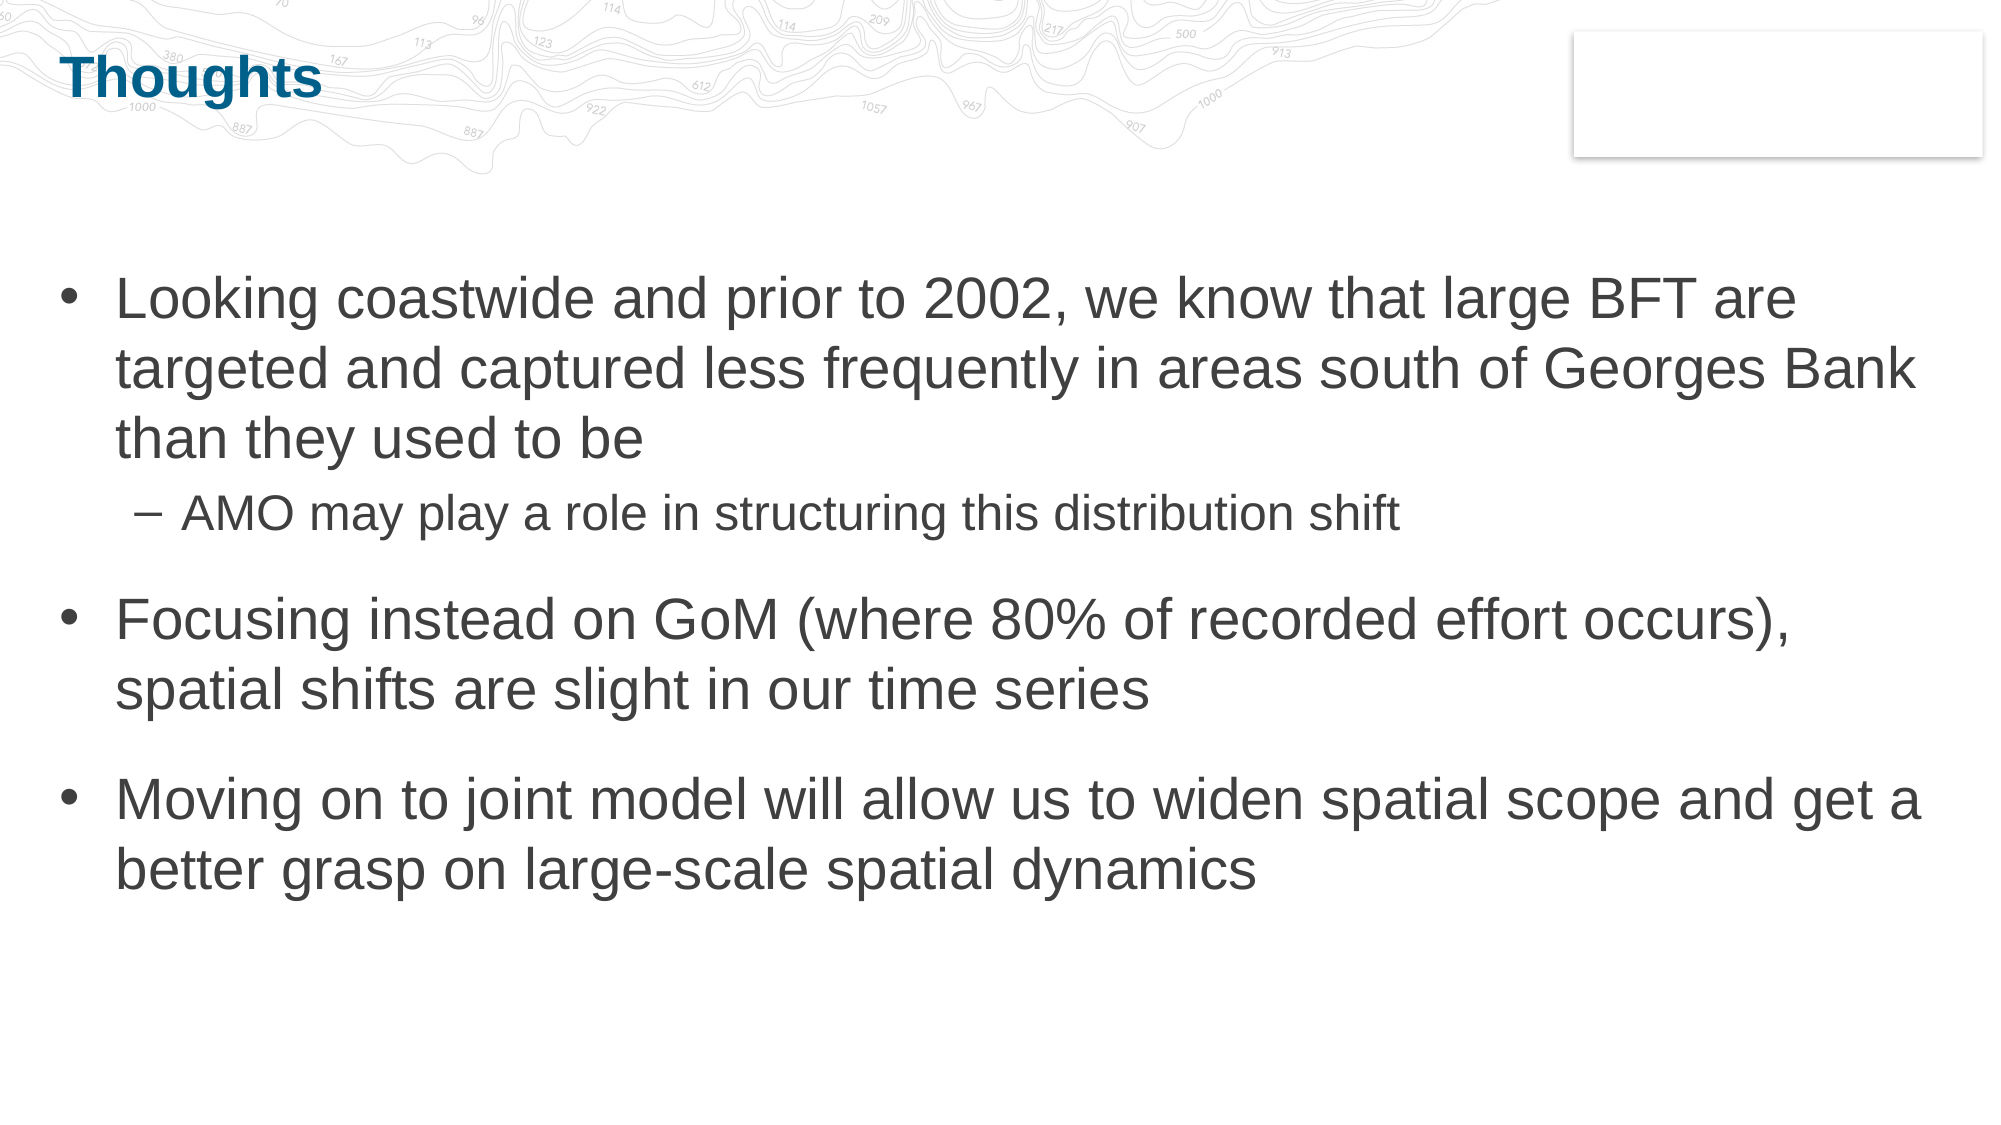

# Thoughts

Looking coastwide and prior to 2002, we know that large BFT are targeted and captured less frequently in areas south of Georges Bank than they used to be
AMO may play a role in structuring this distribution shift

Focusing instead on GoM (where 80% of recorded effort occurs), spatial shifts are slight in our time series

Moving on to joint model will allow us to widen spatial scope and get a better grasp on large-scale spatial dynamics